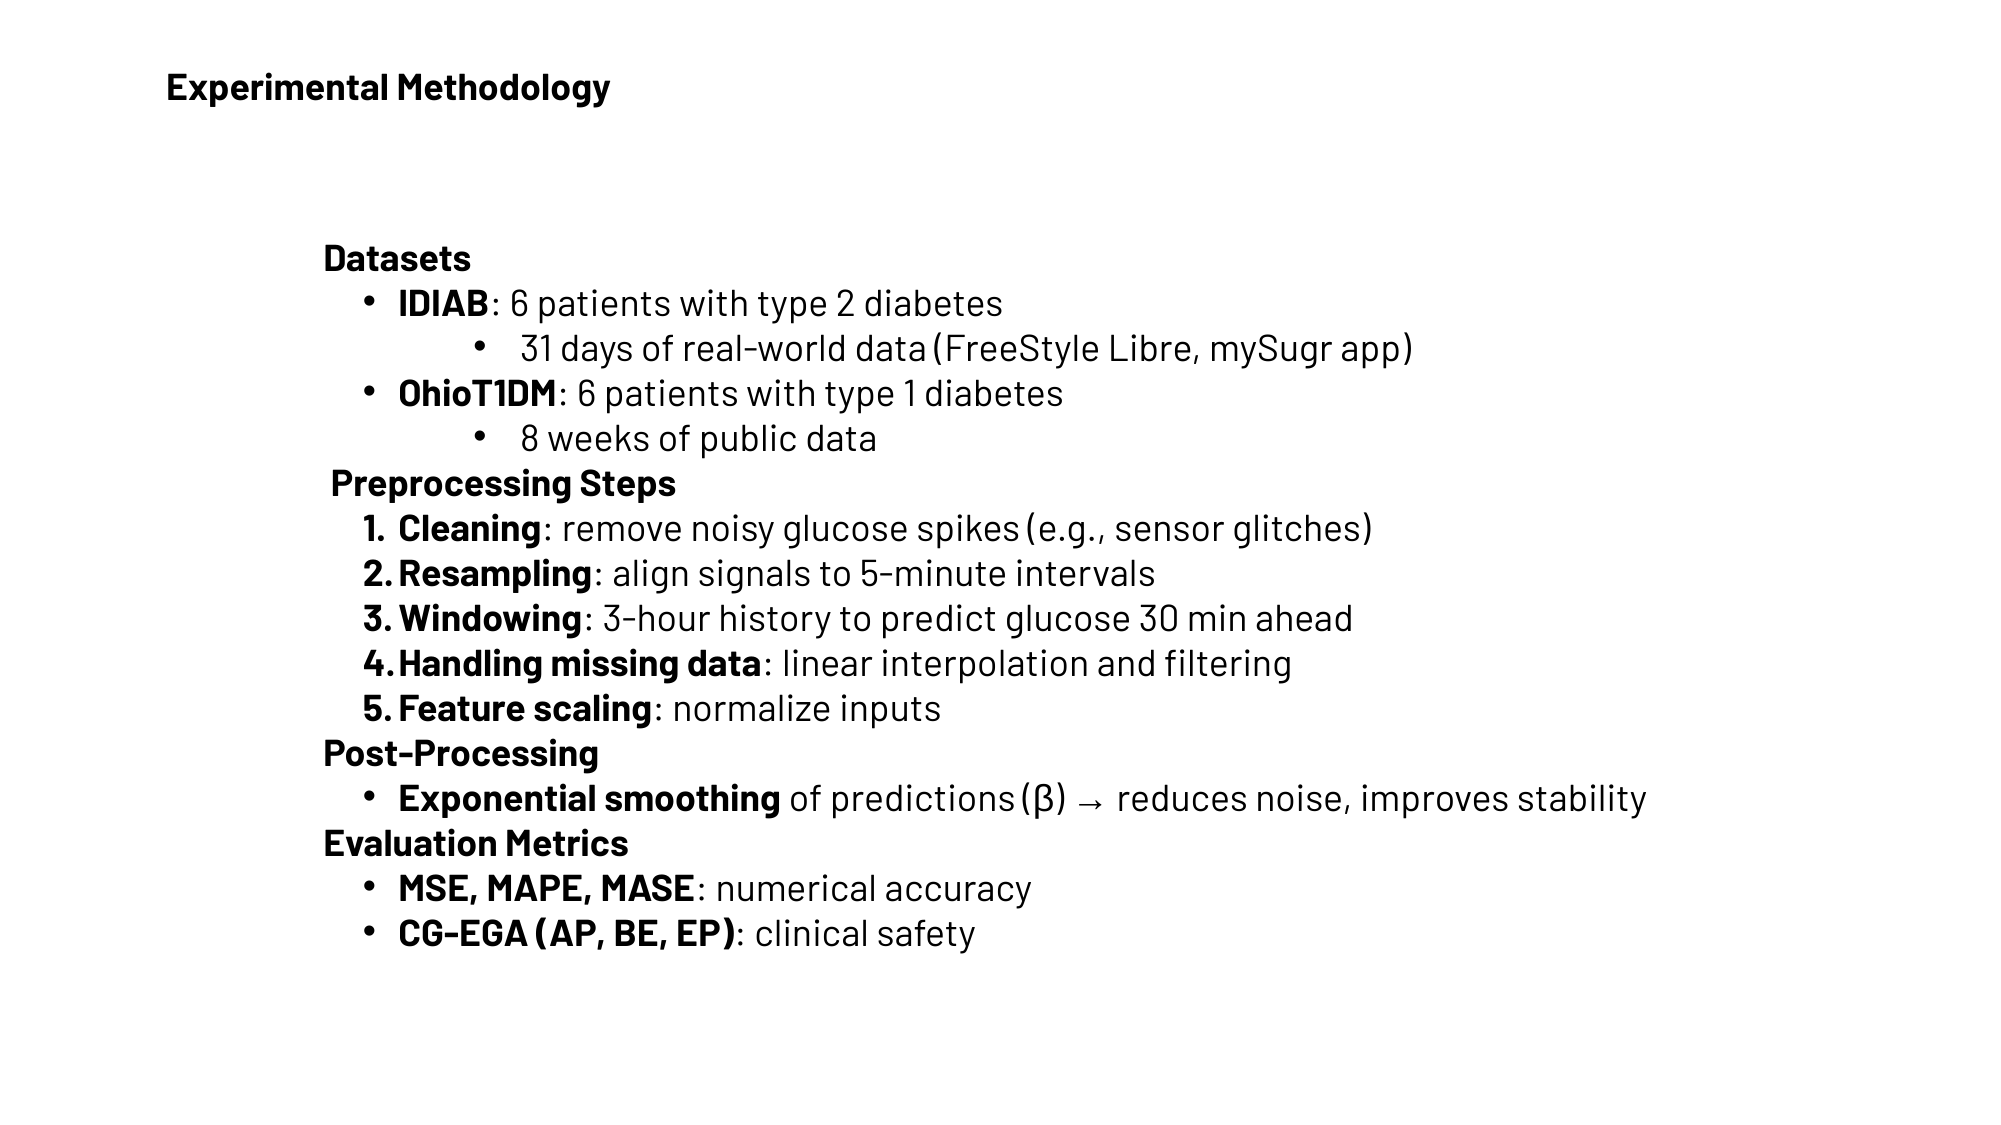

Experimental Methodology
Datasets
IDIAB: 6 patients with type 2 diabetes
31 days of real-world data (FreeStyle Libre, mySugr app)
OhioT1DM: 6 patients with type 1 diabetes
8 weeks of public data
 Preprocessing Steps
Cleaning: remove noisy glucose spikes (e.g., sensor glitches)
Resampling: align signals to 5-minute intervals
Windowing: 3-hour history to predict glucose 30 min ahead
Handling missing data: linear interpolation and filtering
Feature scaling: normalize inputs
Post-Processing
Exponential smoothing of predictions (β) → reduces noise, improves stability
Evaluation Metrics
MSE, MAPE, MASE: numerical accuracy
CG-EGA (AP, BE, EP): clinical safety